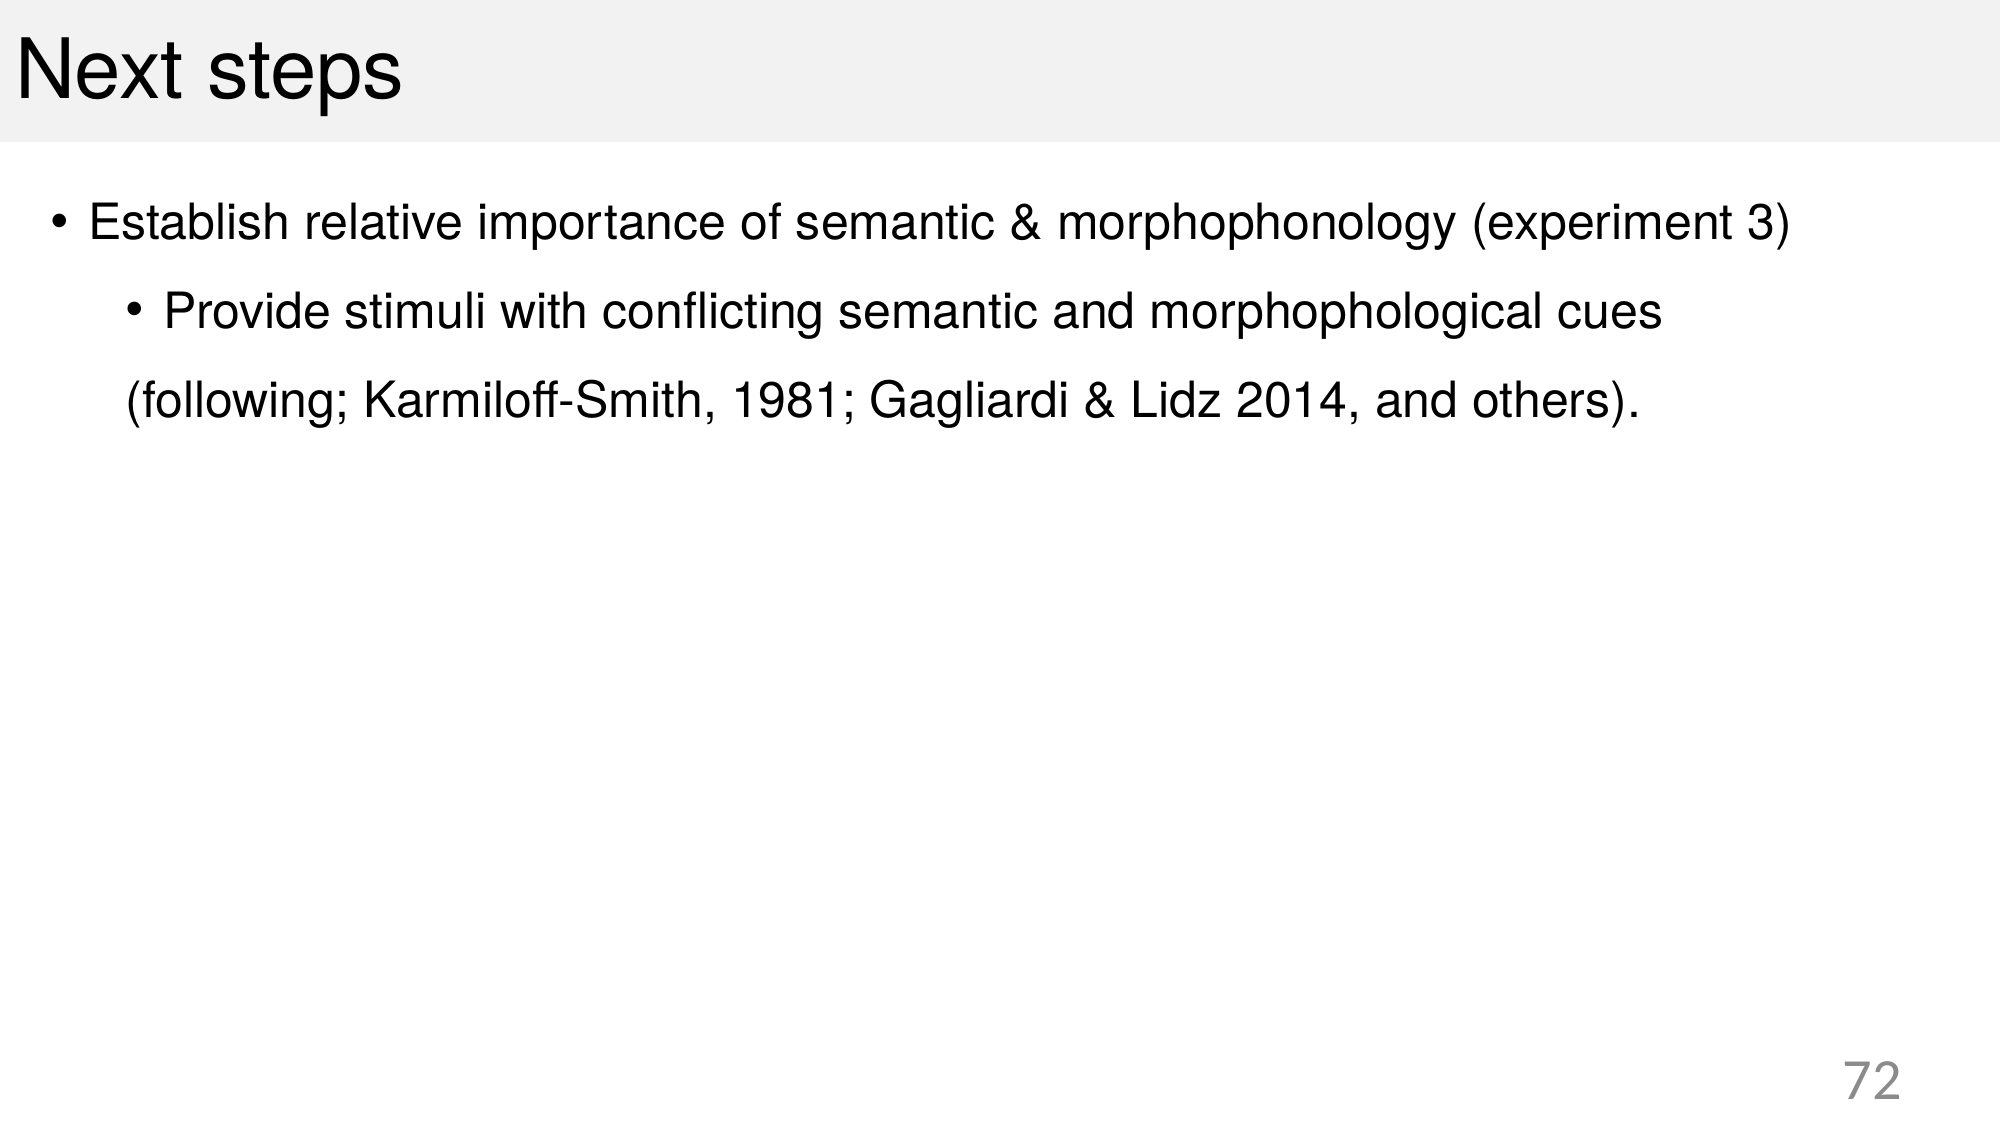

# Next steps
Establish relative importance of semantic & morphophonology (experiment 3)
Provide stimuli with conflicting semantic and morphophological cues
(following; Karmiloff-Smith, 1981; Gagliardi & Lidz 2014, and others).
72